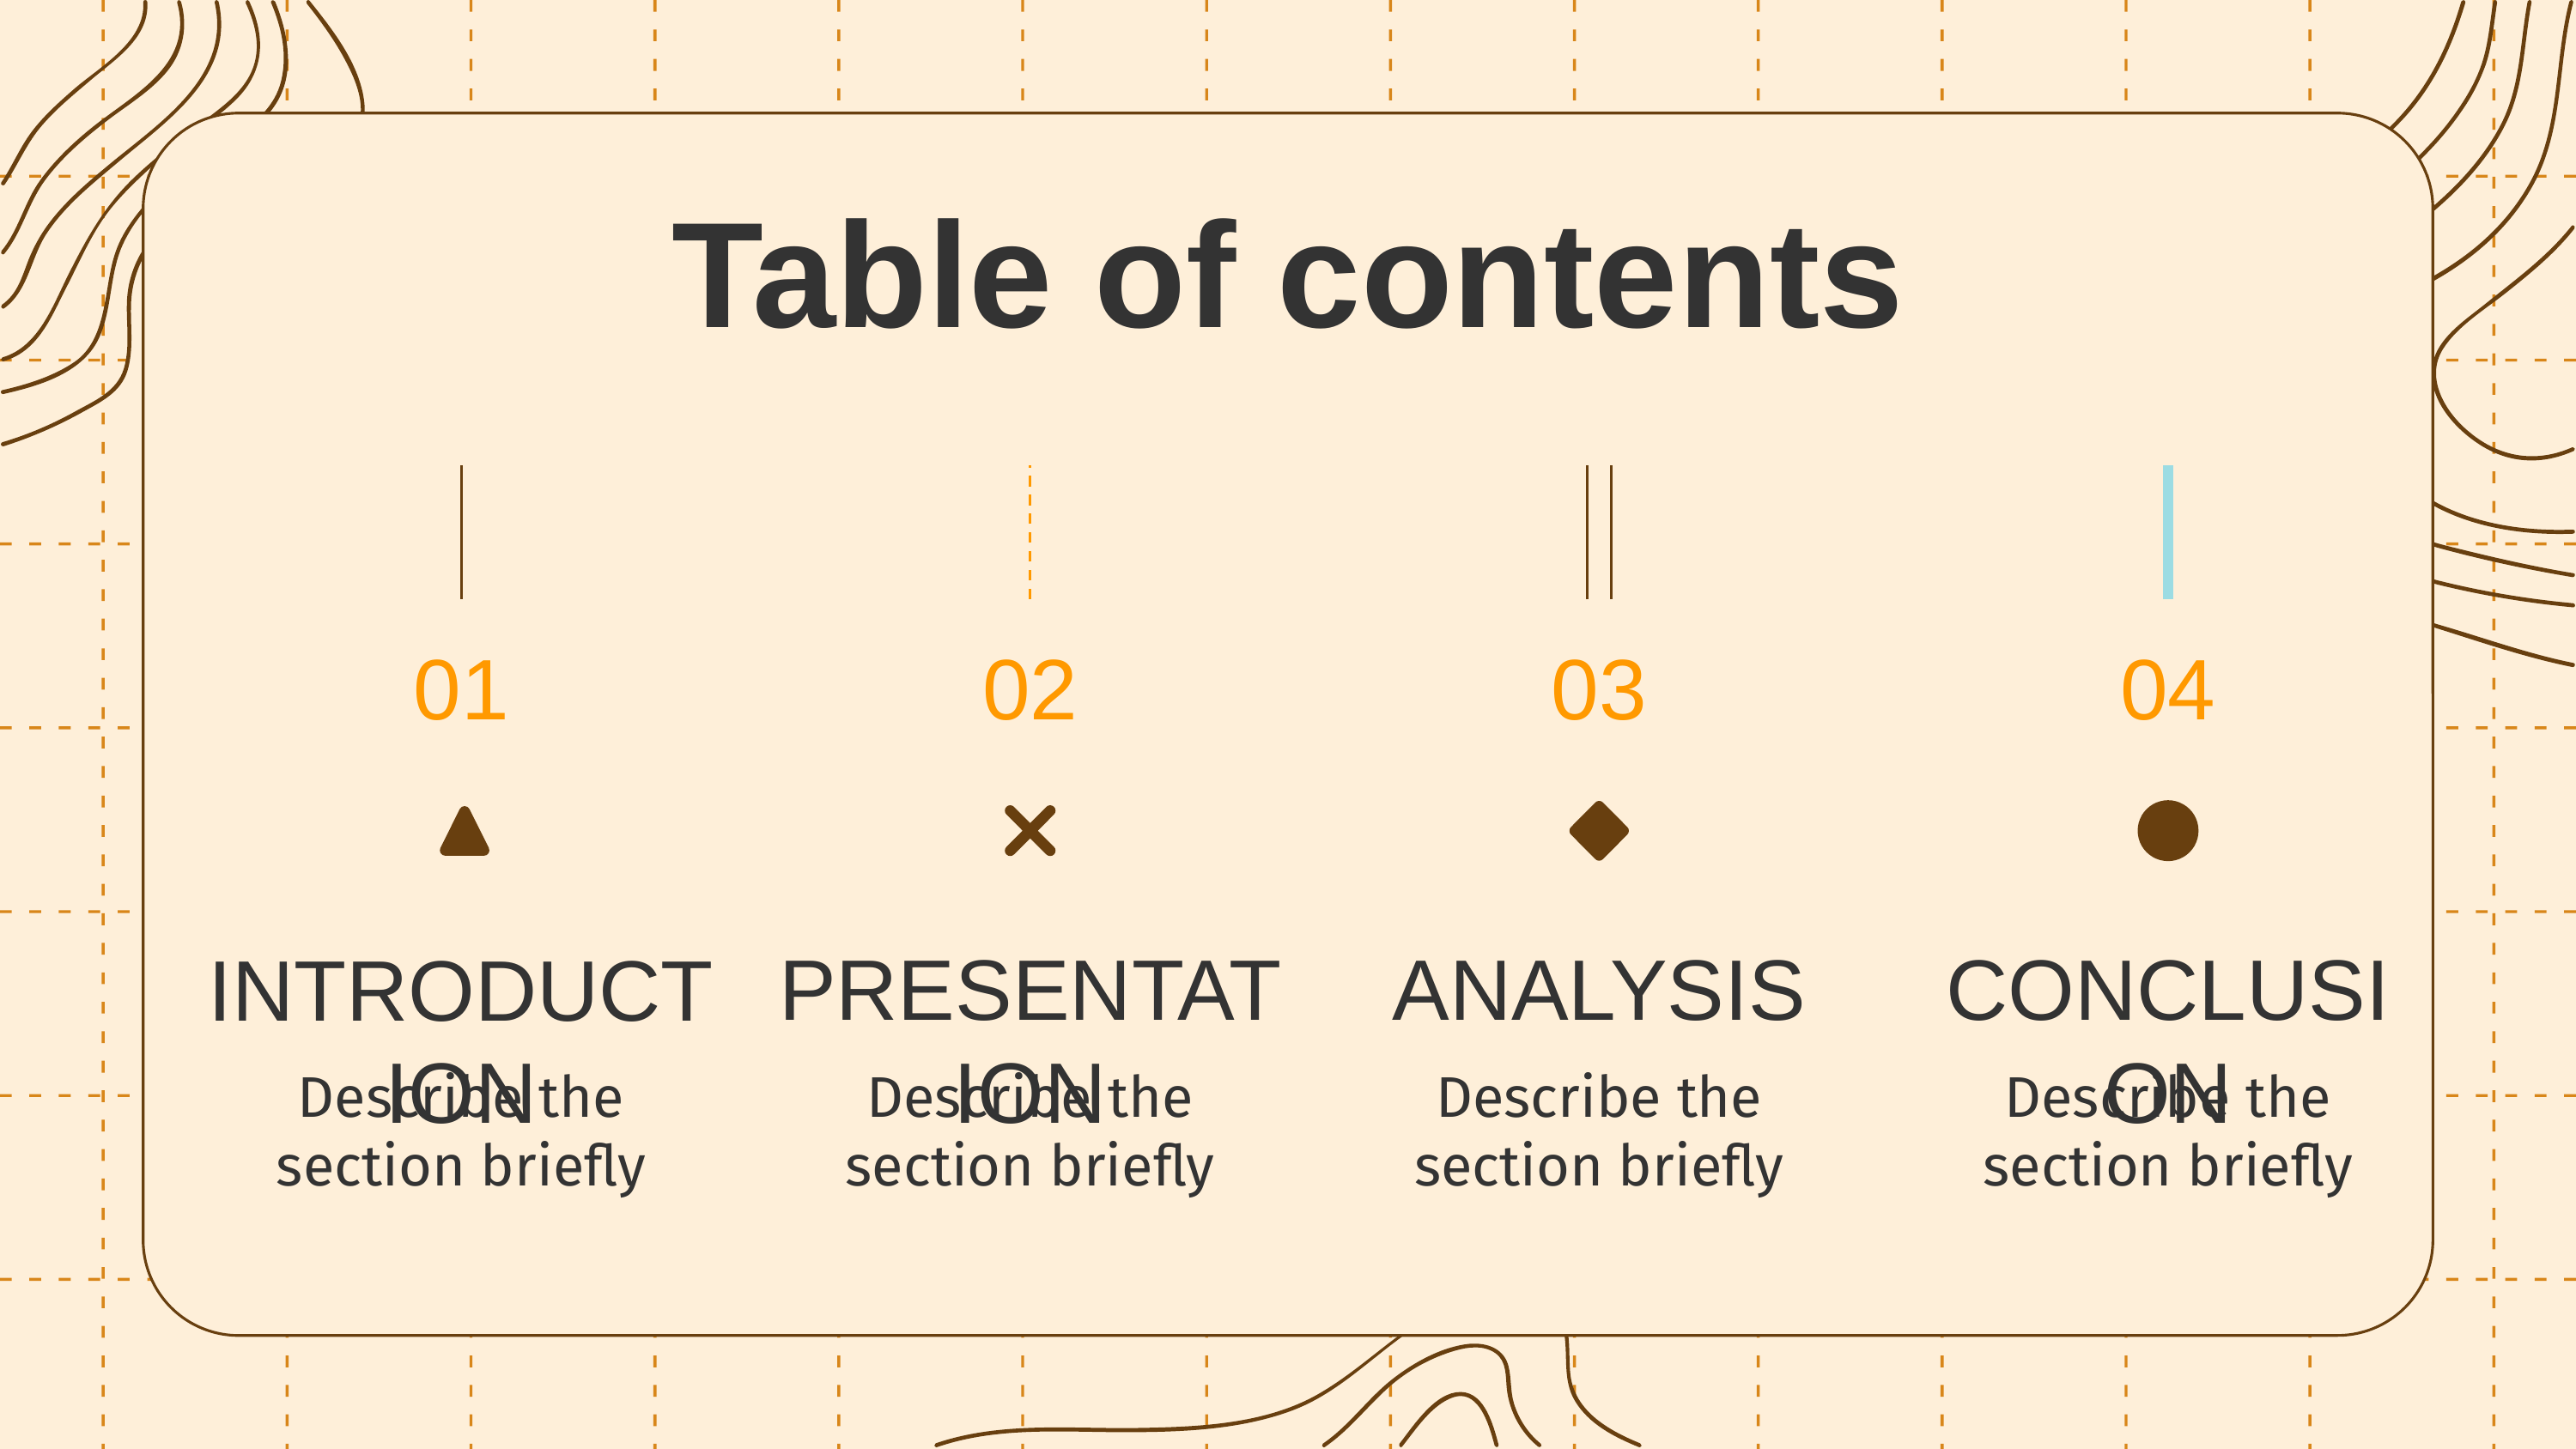

# Table of contents
01
02
03
04

PRESENTATION
ANALYSIS
CONCLUSION
INTRODUCTION
Describe the section briefly
Describe the section briefly
Describe the section briefly
Describe the section briefly